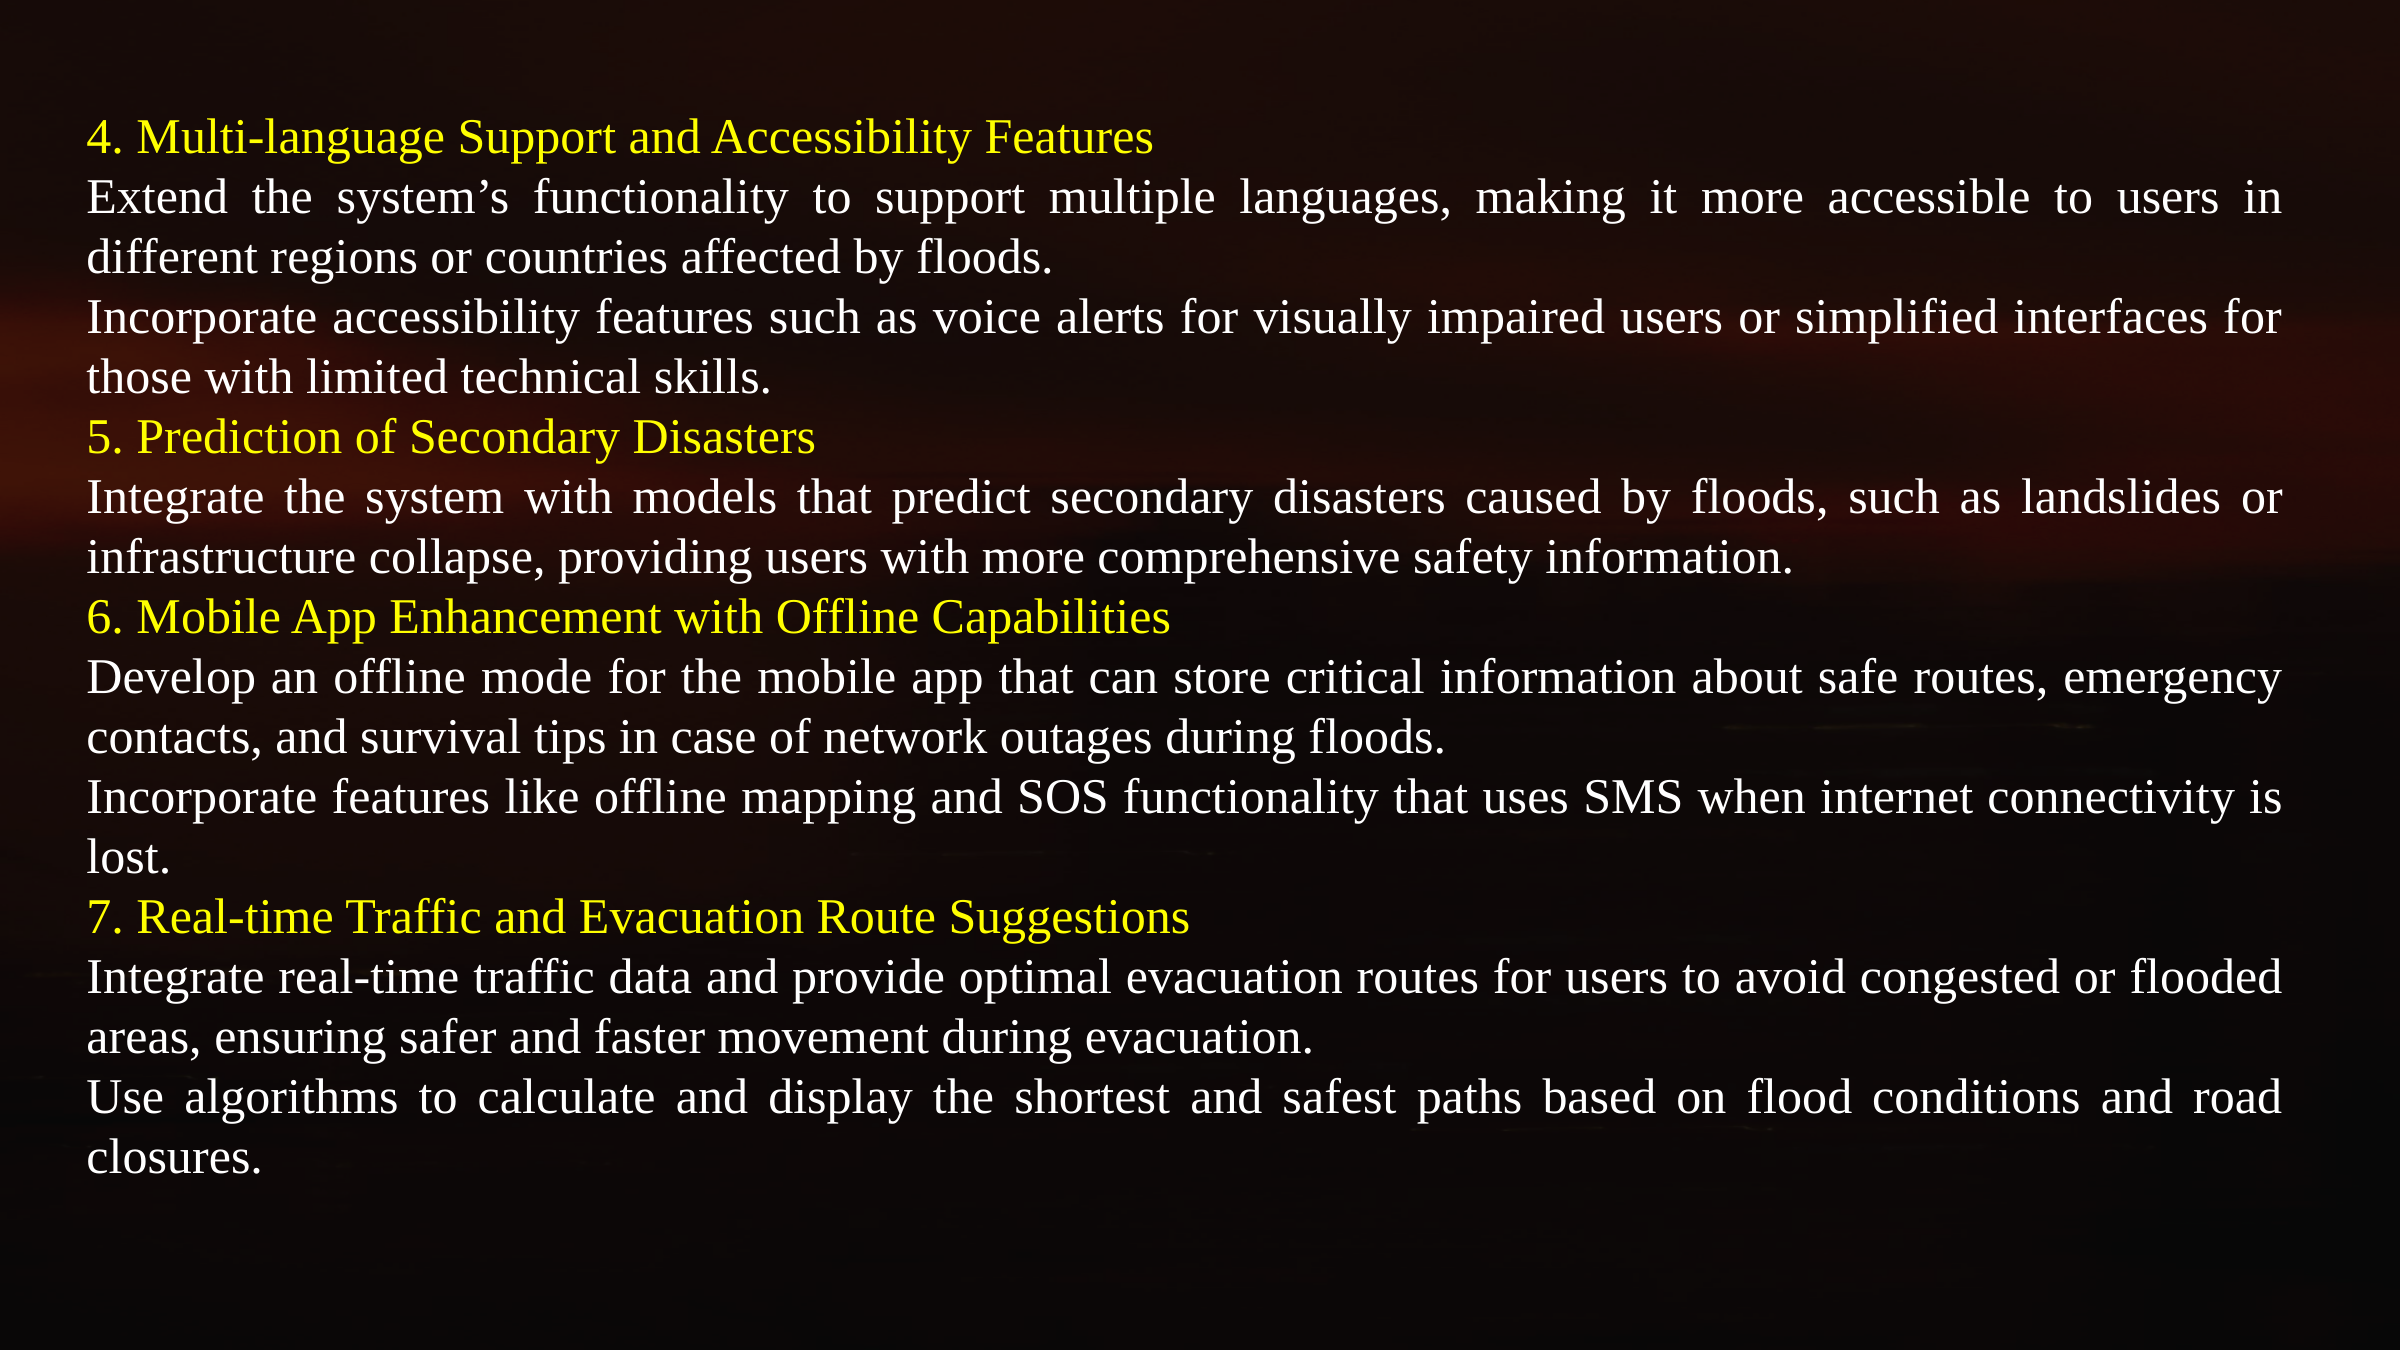

4. Multi-language Support and Accessibility Features
Extend the system’s functionality to support multiple languages, making it more accessible to users in different regions or countries affected by floods.
Incorporate accessibility features such as voice alerts for visually impaired users or simplified interfaces for those with limited technical skills.
5. Prediction of Secondary Disasters
Integrate the system with models that predict secondary disasters caused by floods, such as landslides or infrastructure collapse, providing users with more comprehensive safety information.
6. Mobile App Enhancement with Offline Capabilities
Develop an offline mode for the mobile app that can store critical information about safe routes, emergency contacts, and survival tips in case of network outages during floods.
Incorporate features like offline mapping and SOS functionality that uses SMS when internet connectivity is lost.
7. Real-time Traffic and Evacuation Route Suggestions
Integrate real-time traffic data and provide optimal evacuation routes for users to avoid congested or flooded areas, ensuring safer and faster movement during evacuation.
Use algorithms to calculate and display the shortest and safest paths based on flood conditions and road closures.